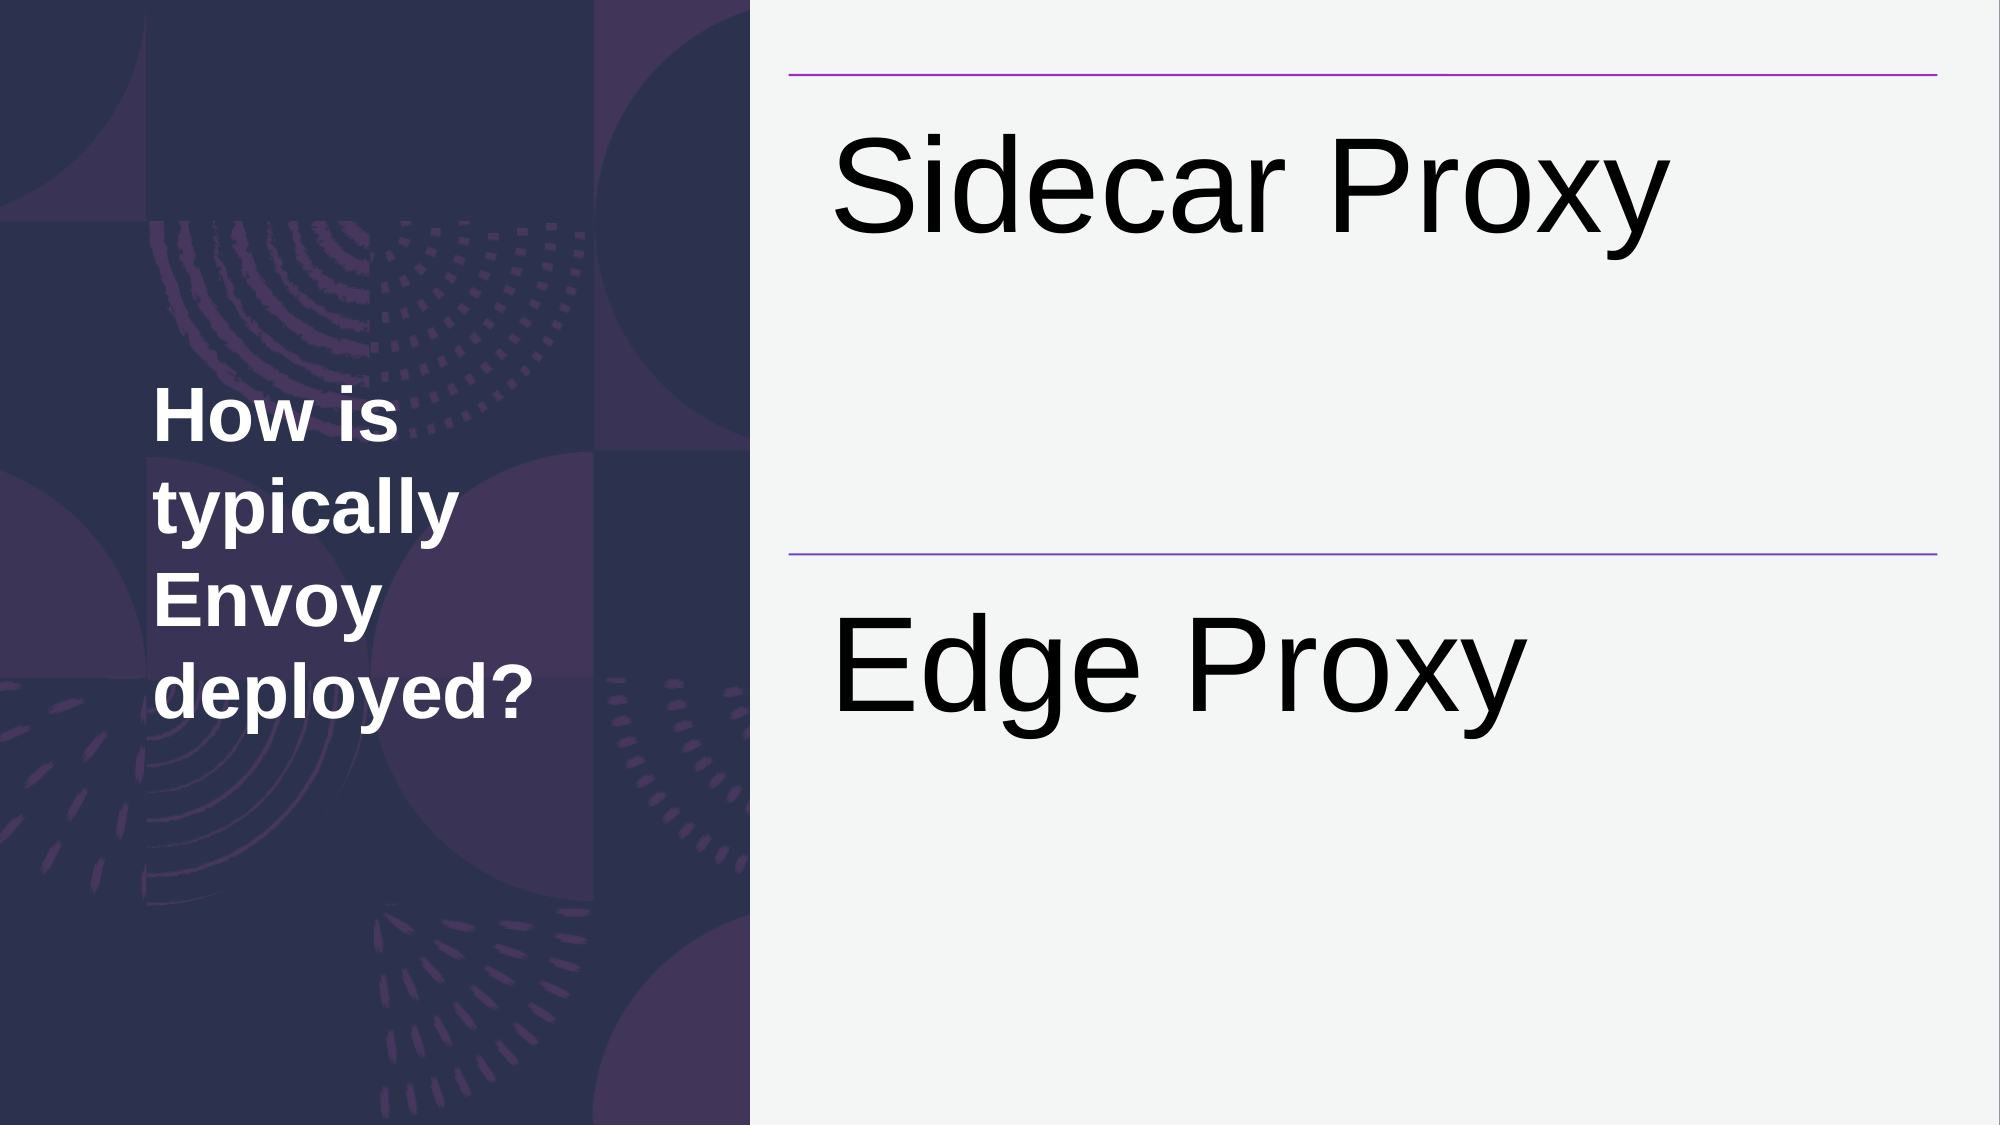

Sidecar Proxy
Edge Proxy
# How is typically Envoy deployed?